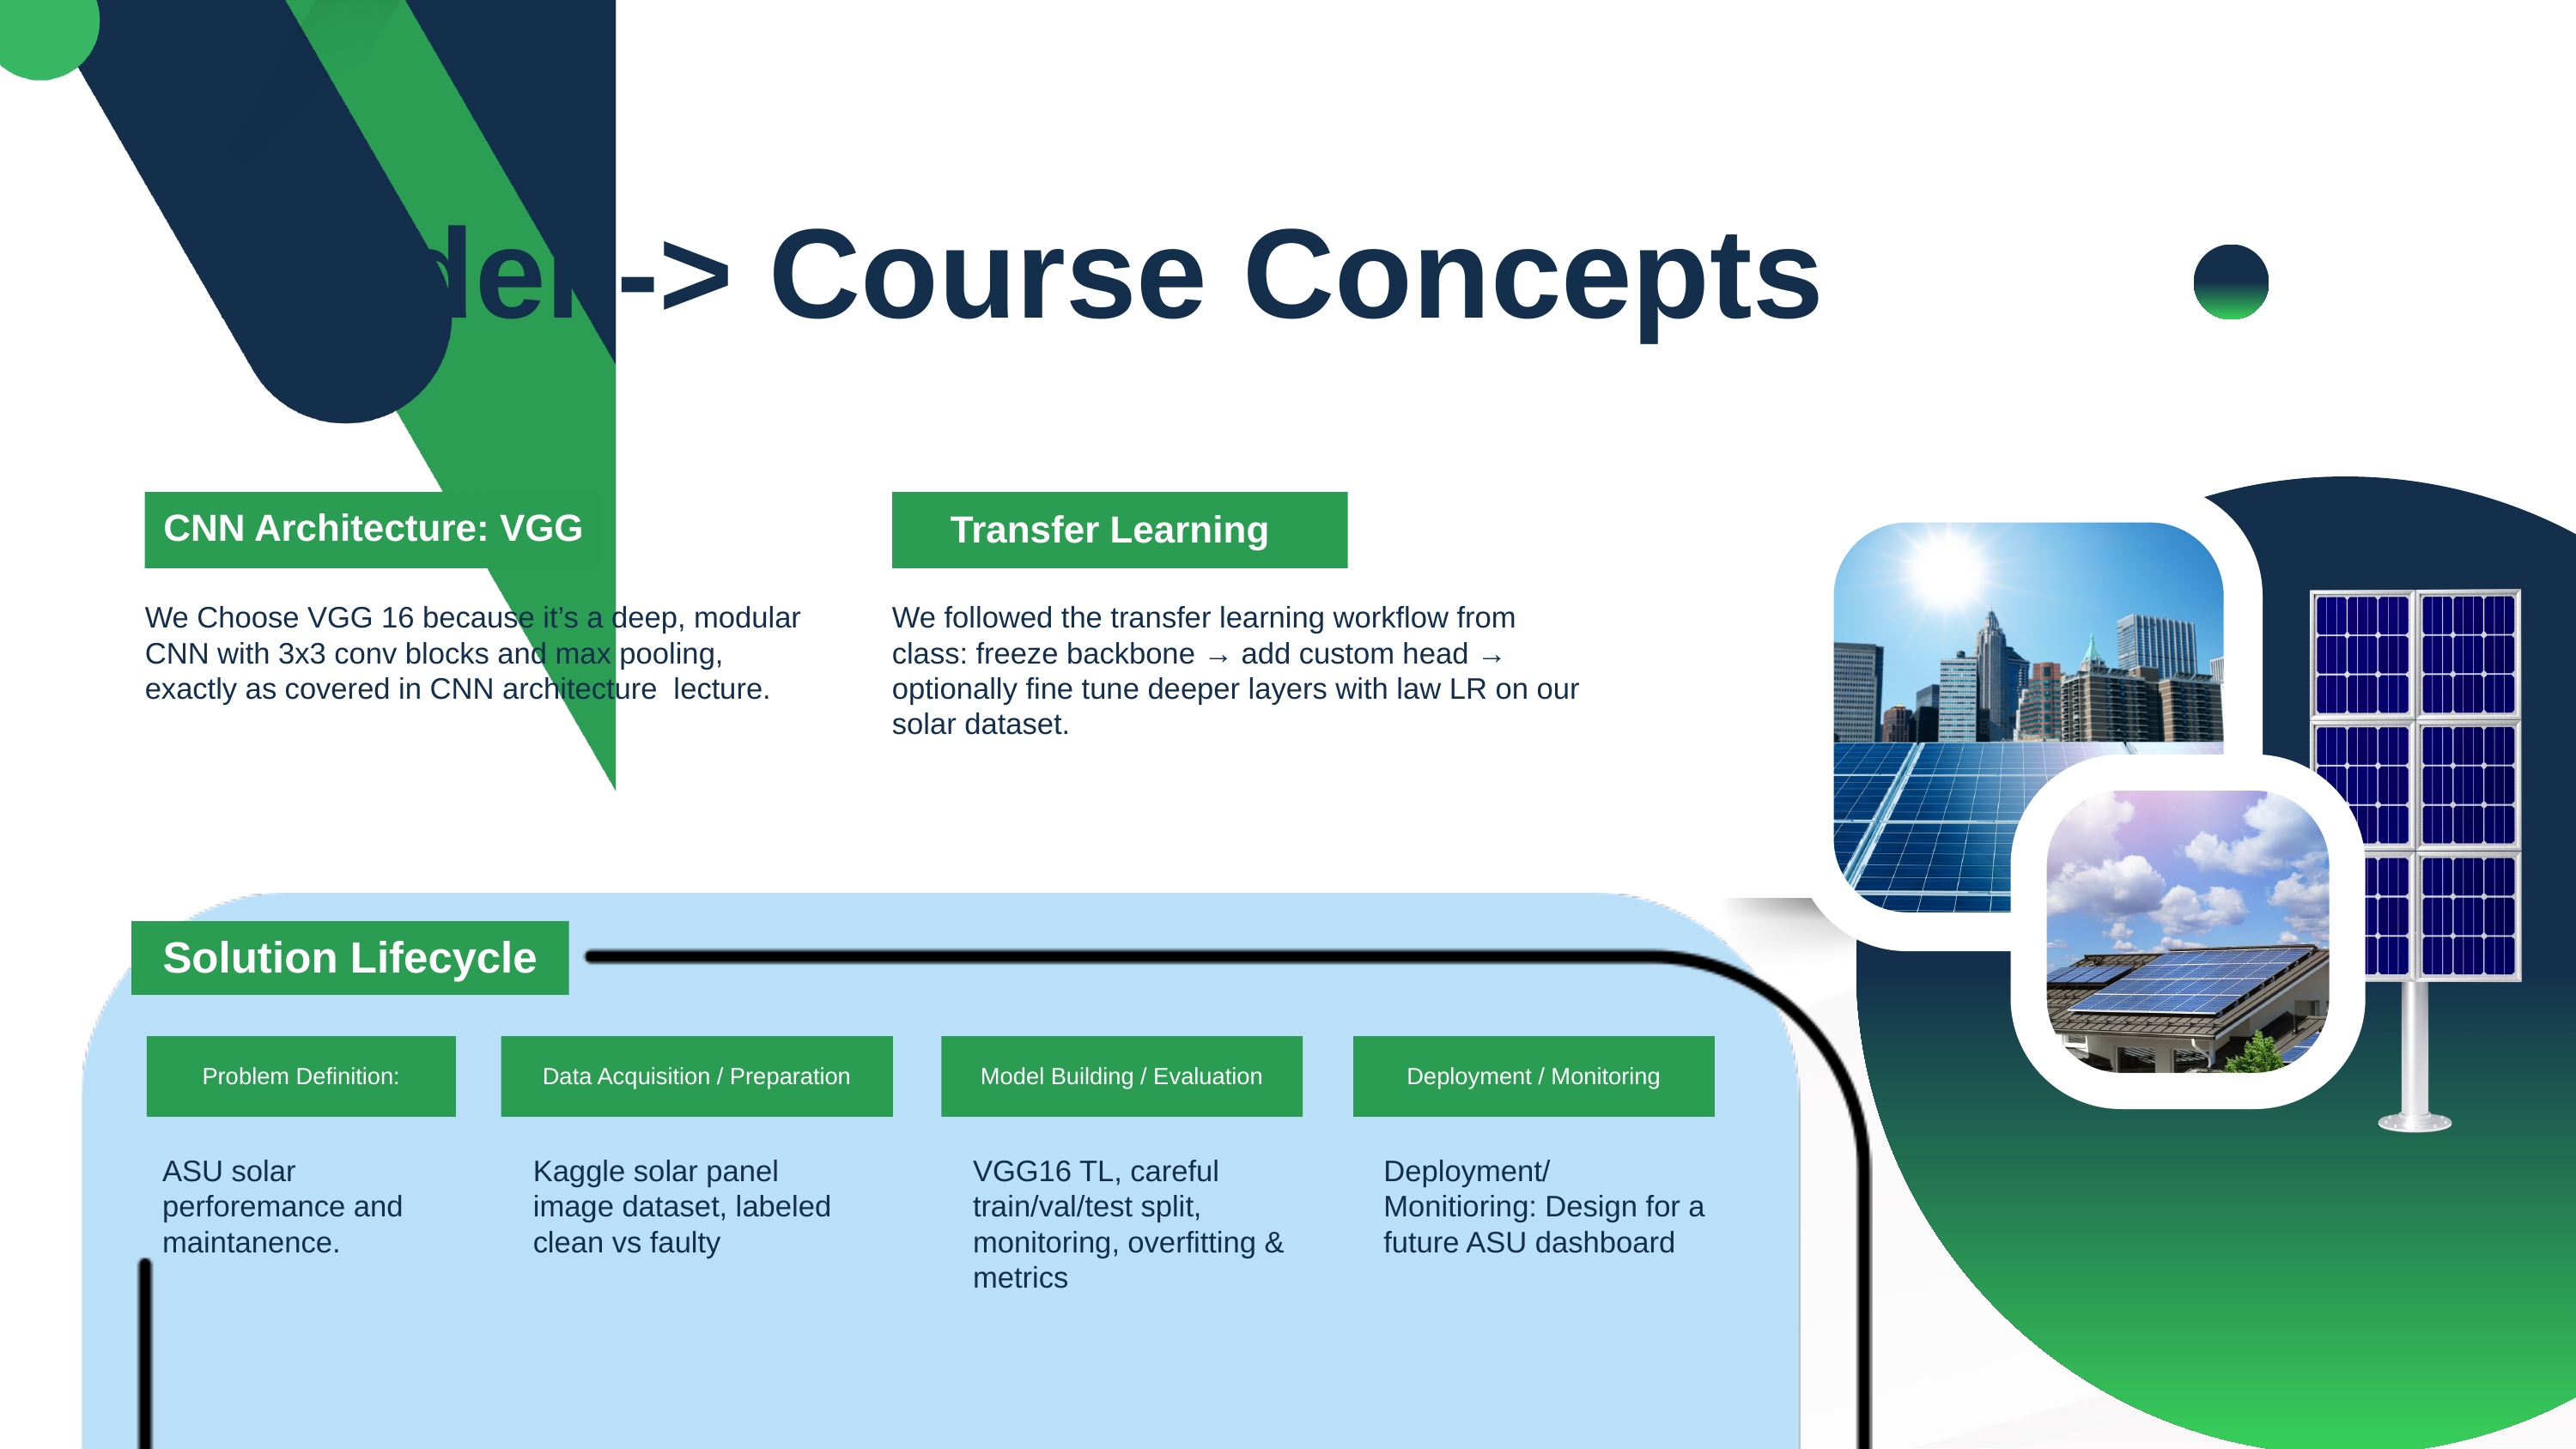

Model -> Course Concepts

CNN Architecture: VGG

Transfer Learning

We Choose VGG 16 because it’s a deep, modular CNN with 3x3 conv blocks and max pooling, exactly as covered in CNN architecture  lecture.
We followed the transfer learning workflow from class: freeze backbone → add custom head → optionally fine tune deeper layers with law LR on our solar dataset.

Solution Lifecycle

Problem Definition:
Data Acquisition / Preparation
Model Building / Evaluation
Deployment / Monitoring
ASU solar perforemance and maintanence.
Kaggle solar panel image dataset, labeled clean vs faulty
VGG16 TL, careful train/val/test split, monitoring, overfitting & metrics
Deployment/
Monitioring: Design for a future ASU dashboard